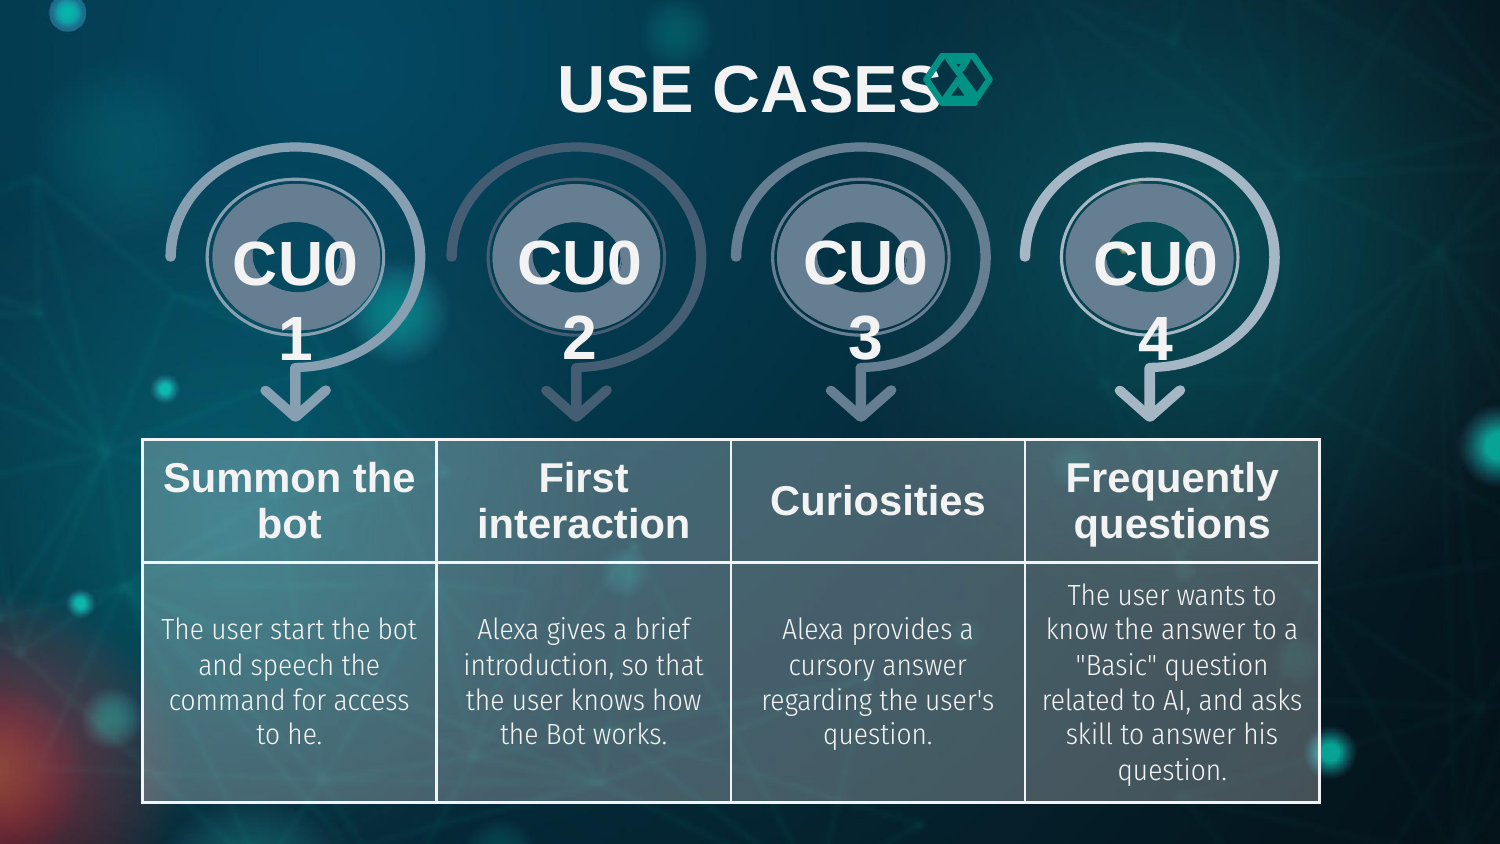

# USE CASES

CU02
CU03
CU01
CU04
| Summon the bot | First interaction | Curiosities | Frequently questions |
| --- | --- | --- | --- |
| The user start the bot and speech the command for access to he. | Alexa gives a brief introduction, so that the user knows how the Bot works. | Alexa provides a cursory answer regarding the user's question. | The user wants to know the answer to a "Basic" question related to AI, and asks skill to answer his question. |